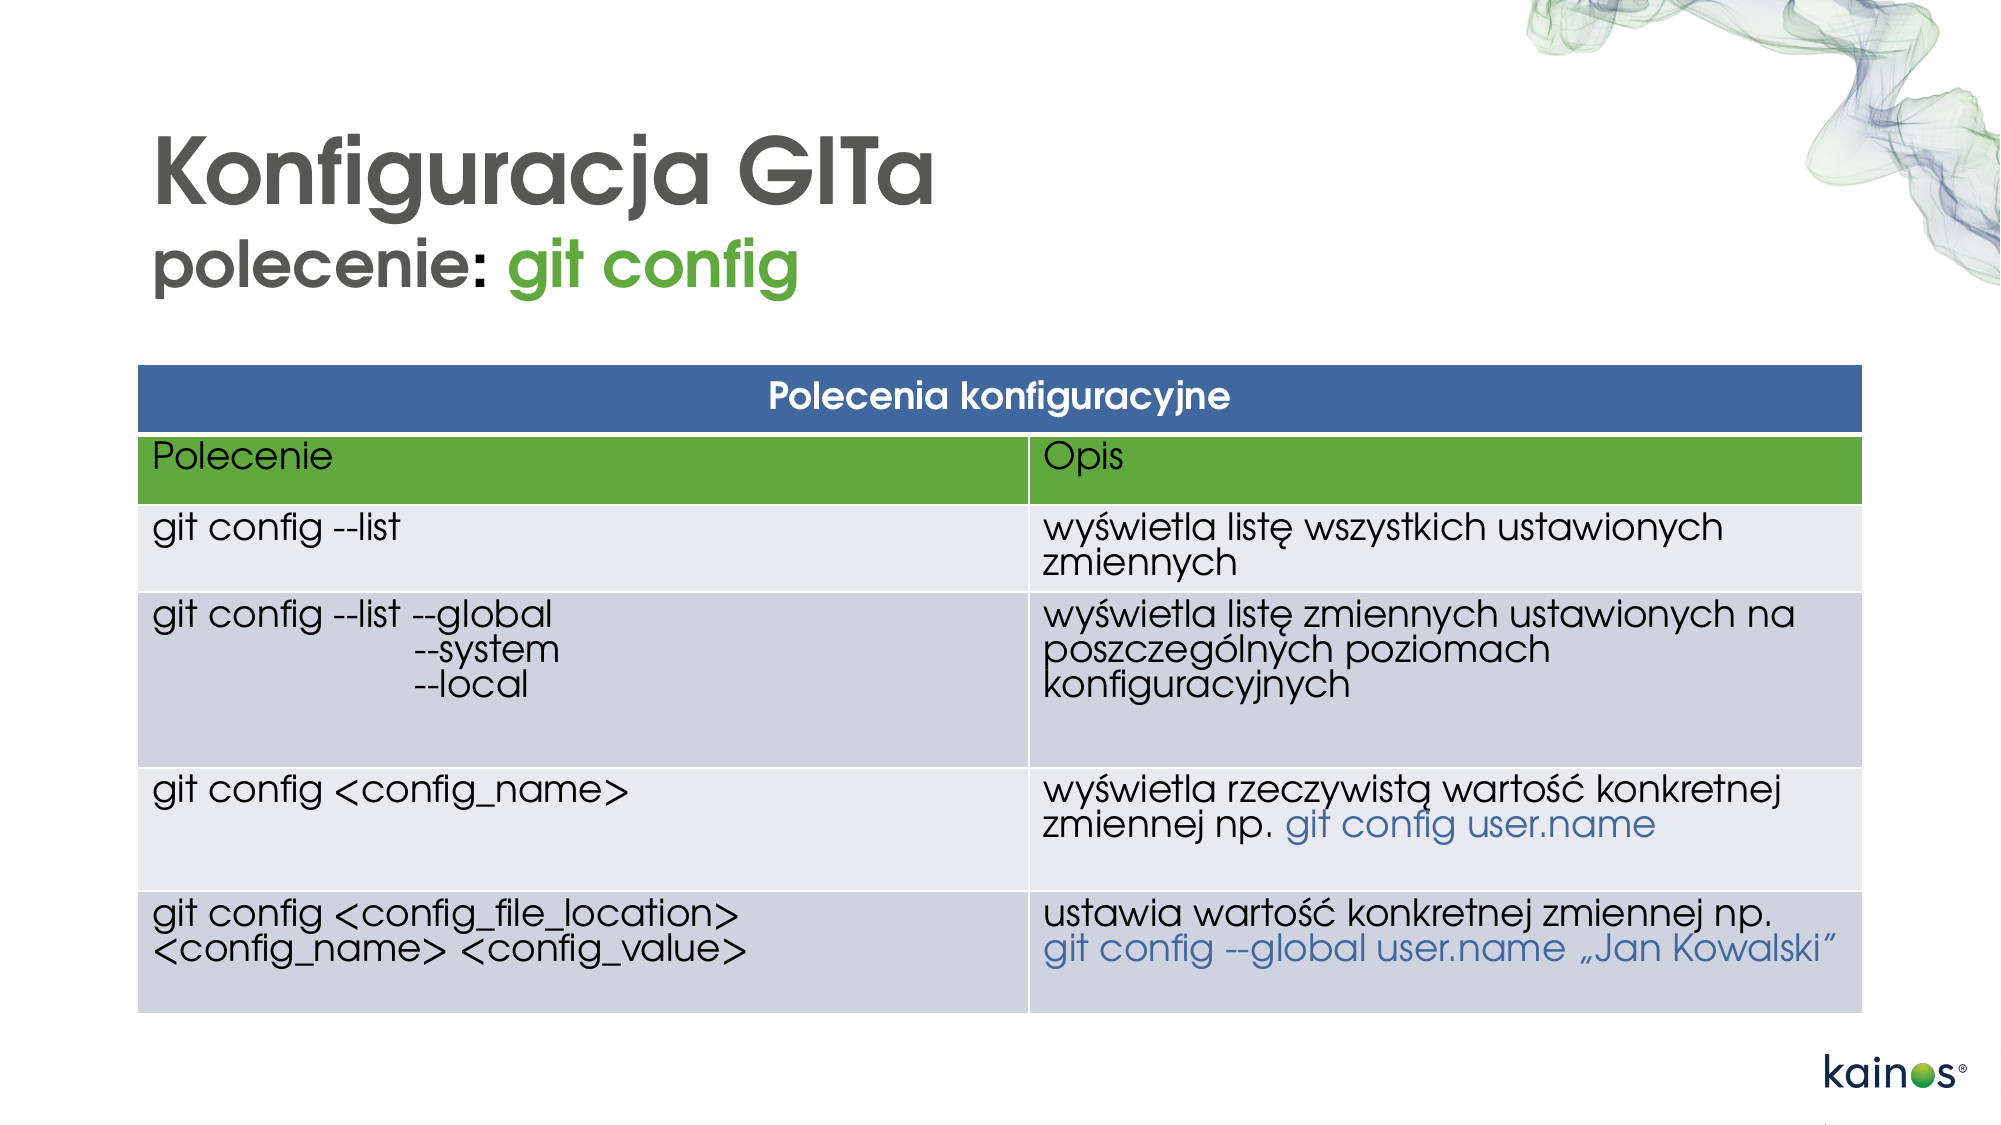

# Konfiguracja GITa polecenie: git config
| Polecenia konfiguracyjne |  |
| --- | --- |
| Polecenie | Opis |
| git config --list | wyświetla listę wszystkich ustawionych zmiennych |
| git config --list --global --system --local | wyświetla listę zmiennych ustawionych na poszczególnych poziomach konfiguracyjnych |
| git config <config\_name> | wyświetla rzeczywistą wartość konkretnej zmiennej np. git config user.name |
| git config <config\_file\_location> <config\_name> <config\_value> | ustawia wartość konkretnej zmiennej np. git config --global user.name „Jan Kowalski” |